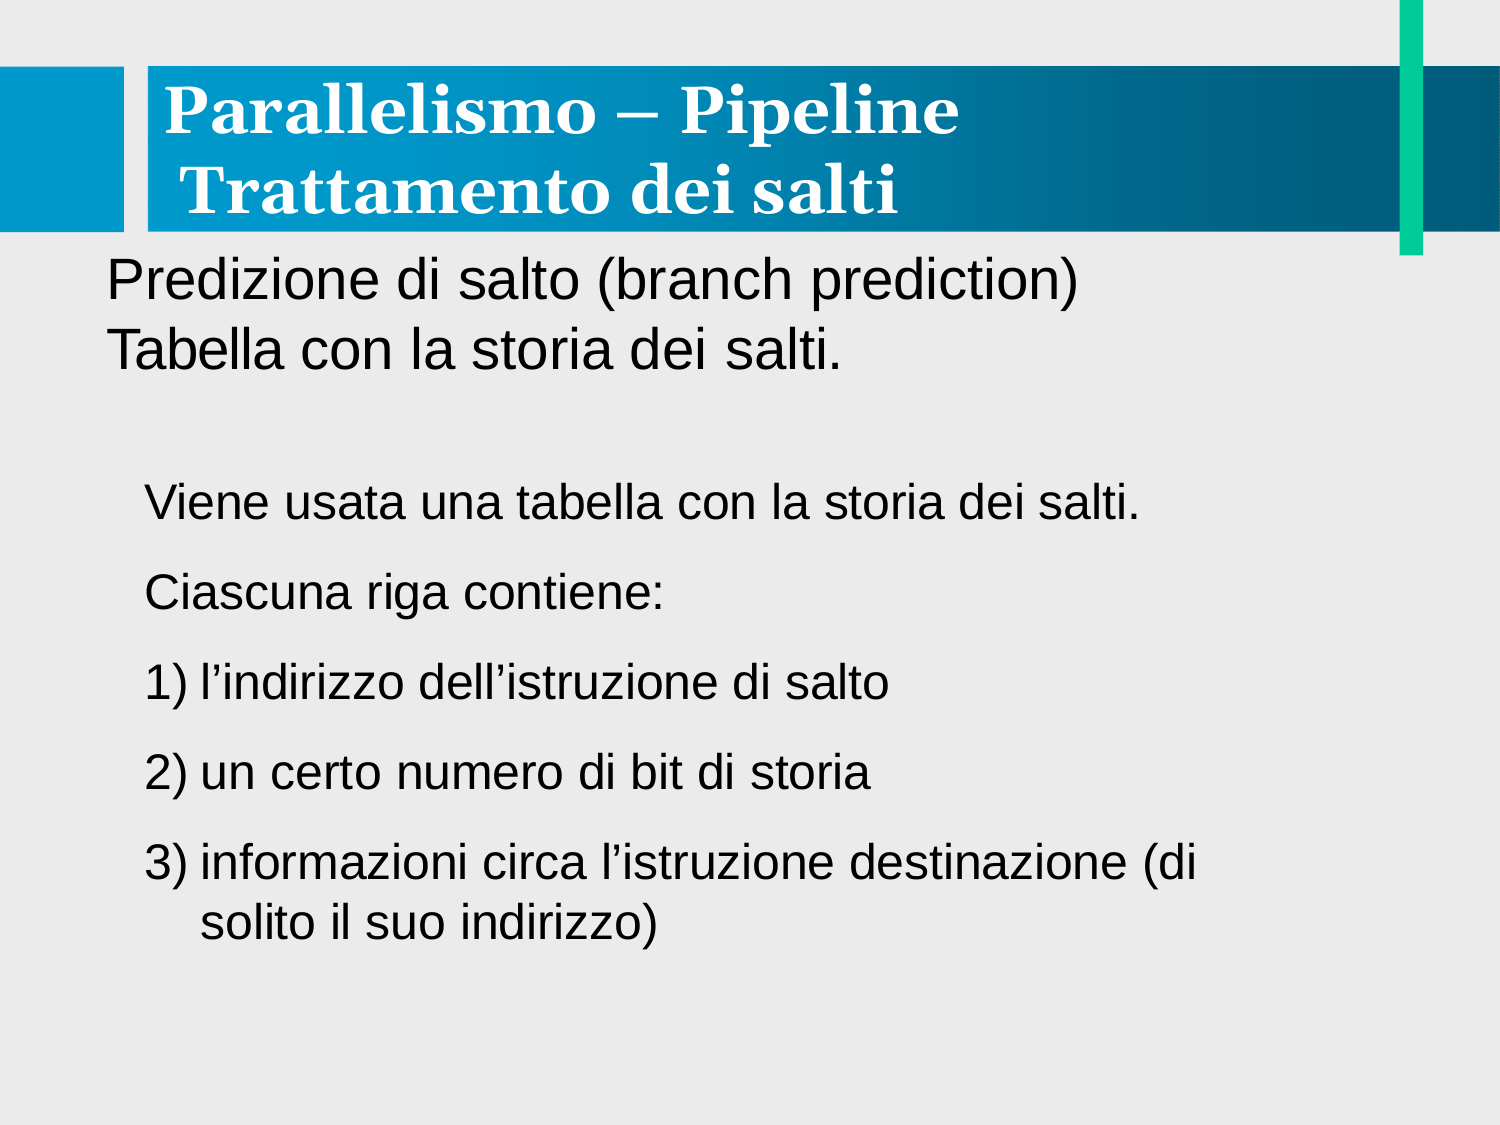

# Parallelismo – Pipeline  Trattamento dei salti

Predizione di salto (branch prediction)  Tabella con la storia dei salti.
Viene usata una tabella con la storia dei salti.  Ciascuna riga contiene:
l’indirizzo dell’istruzione di salto
un certo numero di bit di storia
informazioni circa l’istruzione destinazione (di  solito il suo indirizzo)